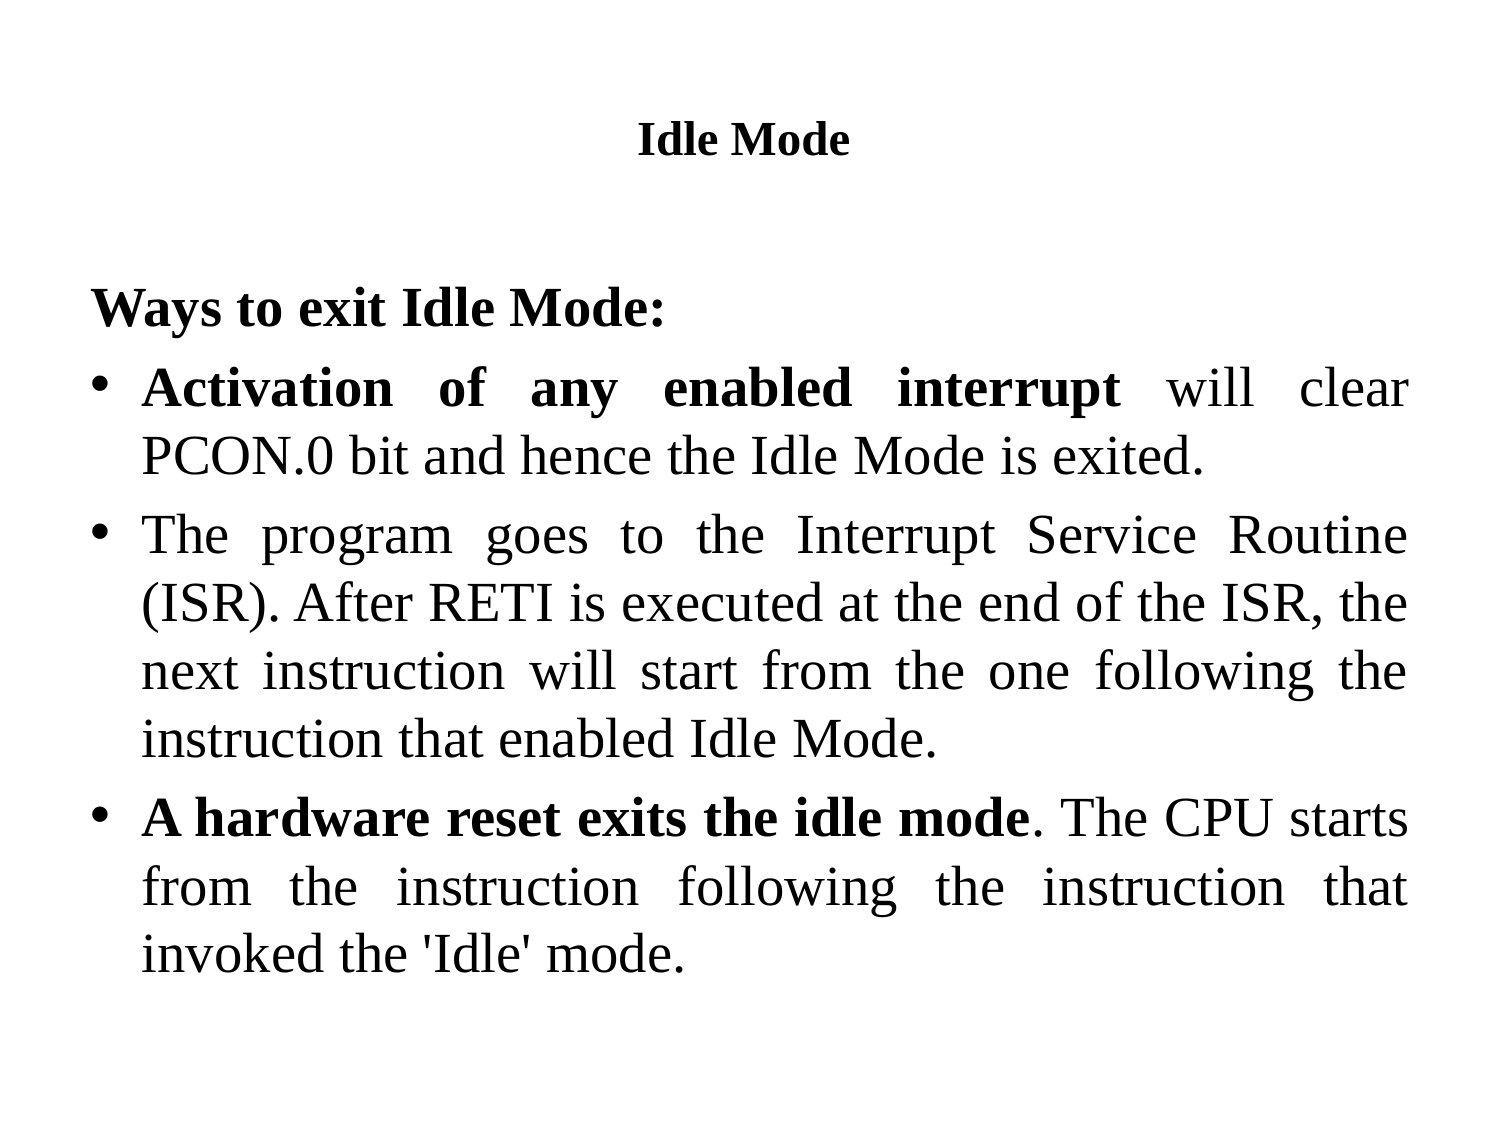

# Idle Mode
Ways to exit Idle Mode:
Activation of any enabled interrupt will clear PCON.0 bit and hence the Idle Mode is exited.
The program goes to the Interrupt Service Routine (ISR). After RETI is executed at the end of the ISR, the next instruction will start from the one following the instruction that enabled Idle Mode.
A hardware reset exits the idle mode. The CPU starts from the instruction following the instruction that invoked the 'Idle' mode.